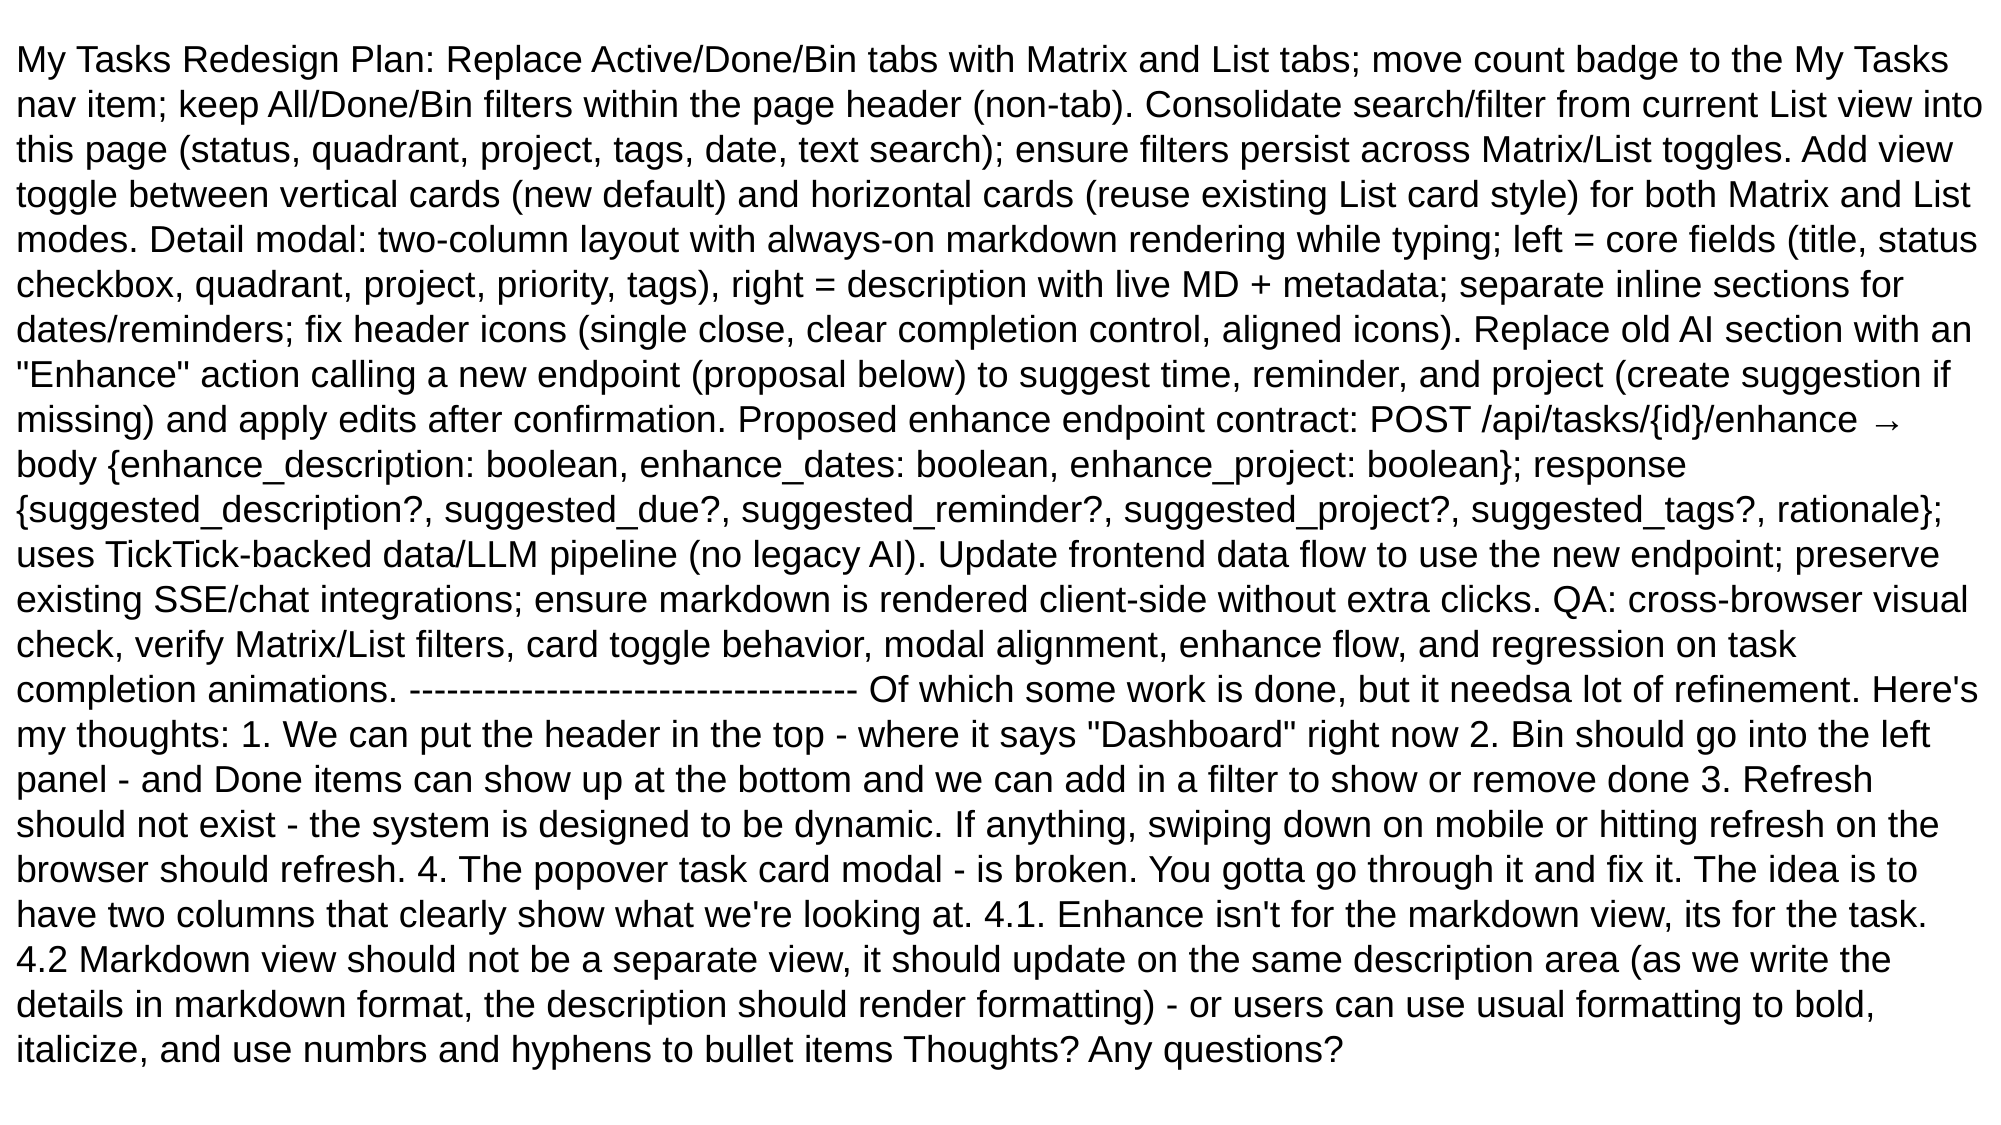

My Tasks Redesign Plan: Replace Active/Done/Bin tabs with Matrix and List tabs; move count badge to the My Tasks nav item; keep All/Done/Bin filters within the page header (non-tab). Consolidate search/filter from current List view into this page (status, quadrant, project, tags, date, text search); ensure filters persist across Matrix/List toggles. Add view toggle between vertical cards (new default) and horizontal cards (reuse existing List card style) for both Matrix and List modes. Detail modal: two-column layout with always-on markdown rendering while typing; left = core fields (title, status checkbox, quadrant, project, priority, tags), right = description with live MD + metadata; separate inline sections for dates/reminders; fix header icons (single close, clear completion control, aligned icons). Replace old AI section with an "Enhance" action calling a new endpoint (proposal below) to suggest time, reminder, and project (create suggestion if missing) and apply edits after confirmation. Proposed enhance endpoint contract: POST /api/tasks/{id}/enhance → body {enhance_description: boolean, enhance_dates: boolean, enhance_project: boolean}; response {suggested_description?, suggested_due?, suggested_reminder?, suggested_project?, suggested_tags?, rationale}; uses TickTick-backed data/LLM pipeline (no legacy AI). Update frontend data flow to use the new endpoint; preserve existing SSE/chat integrations; ensure markdown is rendered client-side without extra clicks. QA: cross-browser visual check, verify Matrix/List filters, card toggle behavior, modal alignment, enhance flow, and regression on task completion animations. ------------------------------------ Of which some work is done, but it needsa lot of refinement. Here's my thoughts: 1. We can put the header in the top - where it says "Dashboard" right now 2. Bin should go into the left panel - and Done items can show up at the bottom and we can add in a filter to show or remove done 3. Refresh should not exist - the system is designed to be dynamic. If anything, swiping down on mobile or hitting refresh on the browser should refresh. 4. The popover task card modal - is broken. You gotta go through it and fix it. The idea is to have two columns that clearly show what we're looking at. 4.1. Enhance isn't for the markdown view, its for the task. 4.2 Markdown view should not be a separate view, it should update on the same description area (as we write the details in markdown format, the description should render formatting) - or users can use usual formatting to bold, italicize, and use numbrs and hyphens to bullet items Thoughts? Any questions?